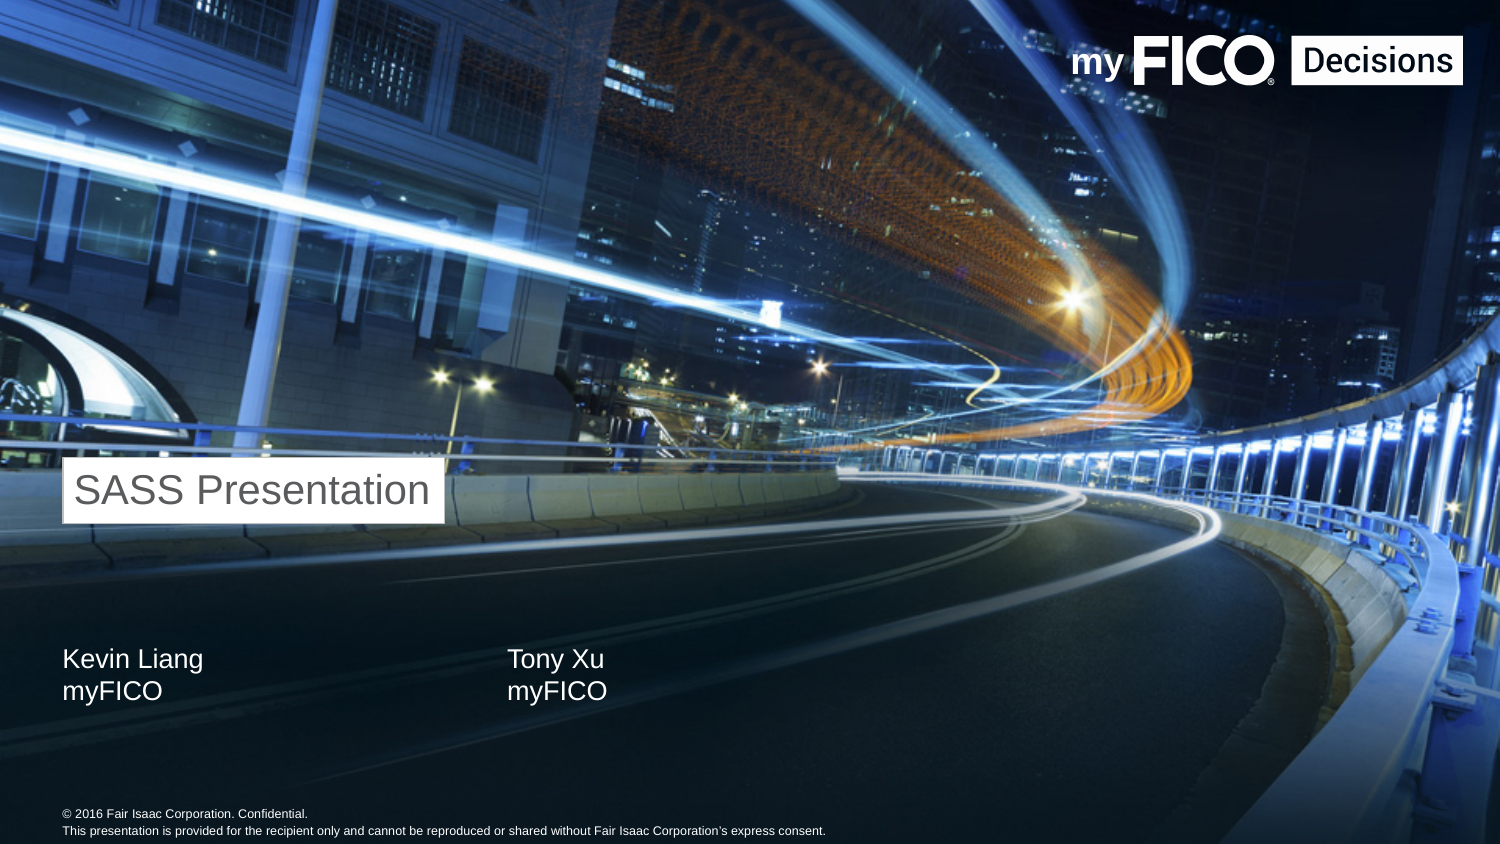

my
# SASS Presentation

Kevin Liang
Tony Xu
myFICO
myFICO